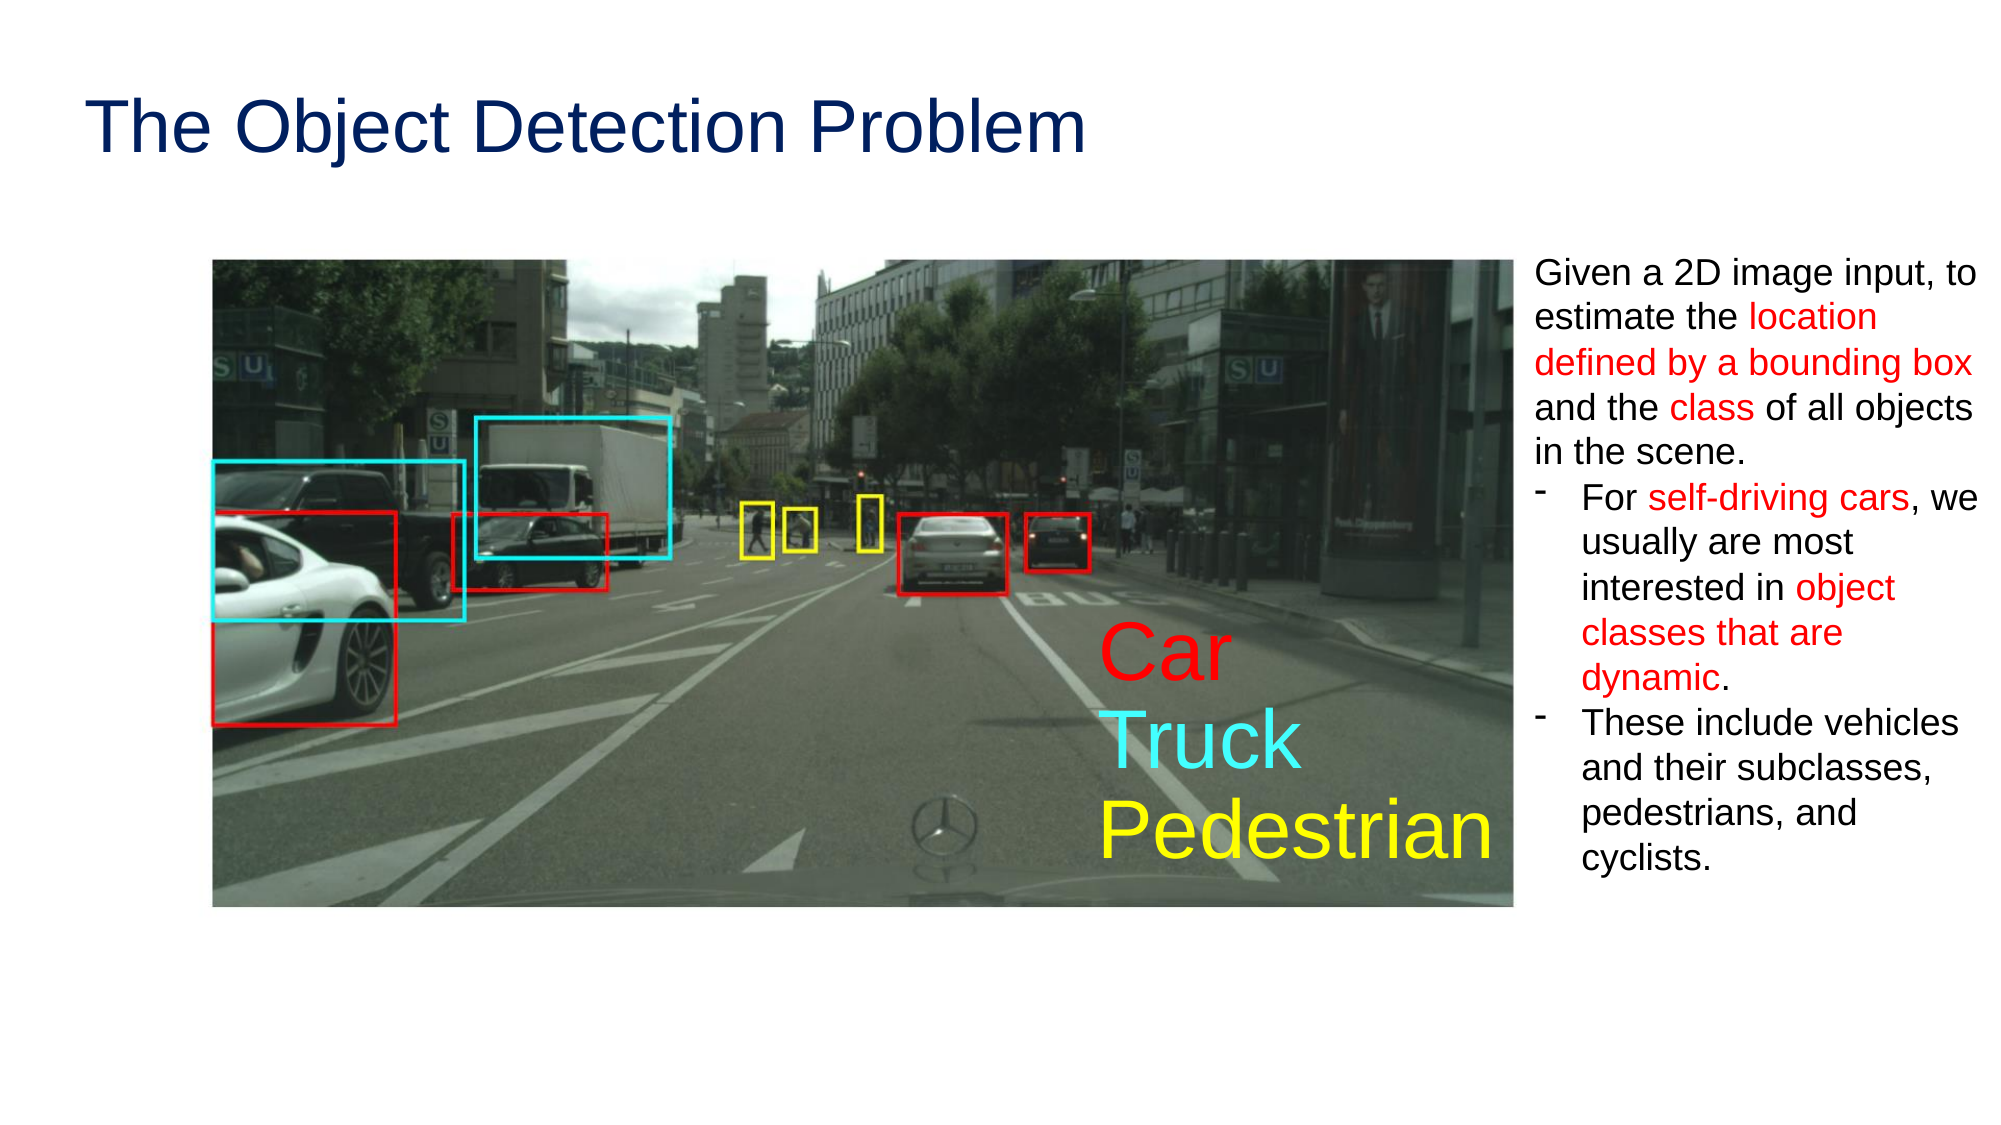

The Object Detection Problem
Given a 2D image input, to estimate the location defined by a bounding box and the class of all objects in the scene.
For self-driving cars, we usually are most interested in object classes that are dynamic.
These include vehicles and their subclasses, pedestrians, and cyclists.
Car
Truck
Pedestrian